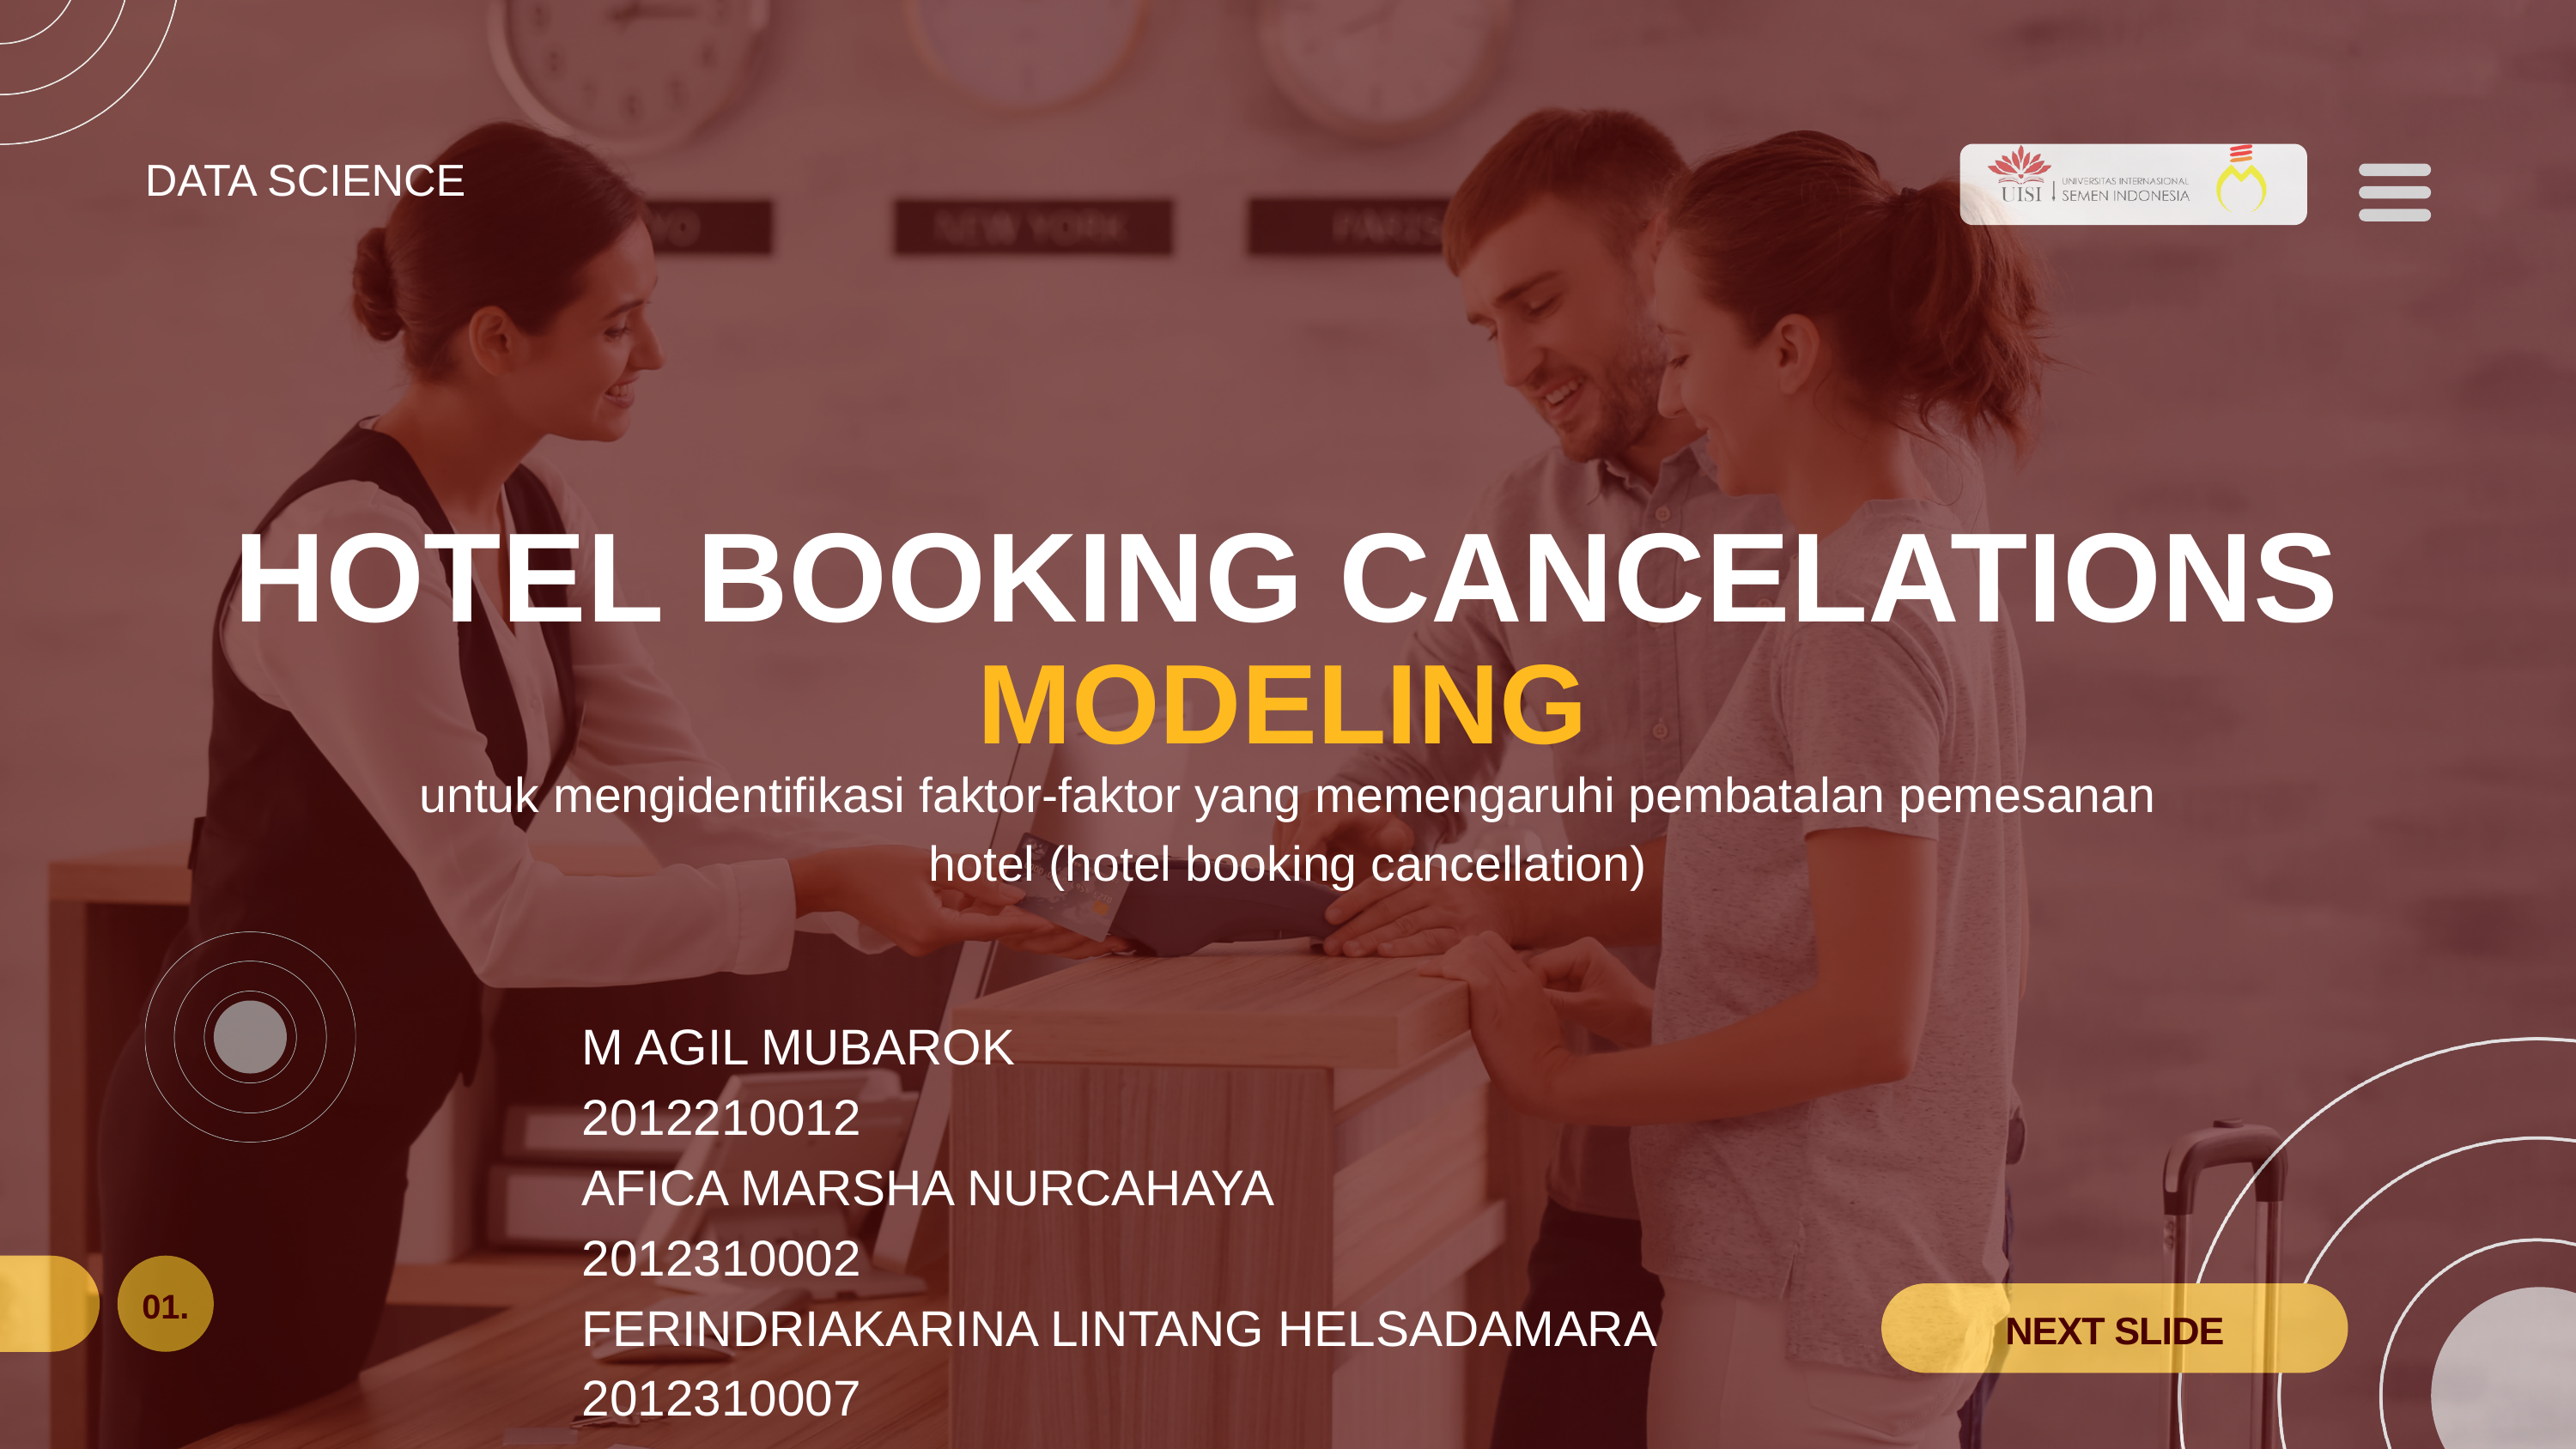

DATA SCIENCE

HOTEL BOOKING CANCELATIONS
MODELING
untuk mengidentifikasi faktor-faktor yang memengaruhi pembatalan pemesanan hotel (hotel booking cancellation)

M AGIL MUBAROK                                              2012210012
AFICA MARSHA NURCAHAYA                           2012310002
FERINDRIAKARINA LINTANG HELSADAMARA   2012310007
EIS AGHISNI                                                          2012310701

01.

NEXT SLIDE